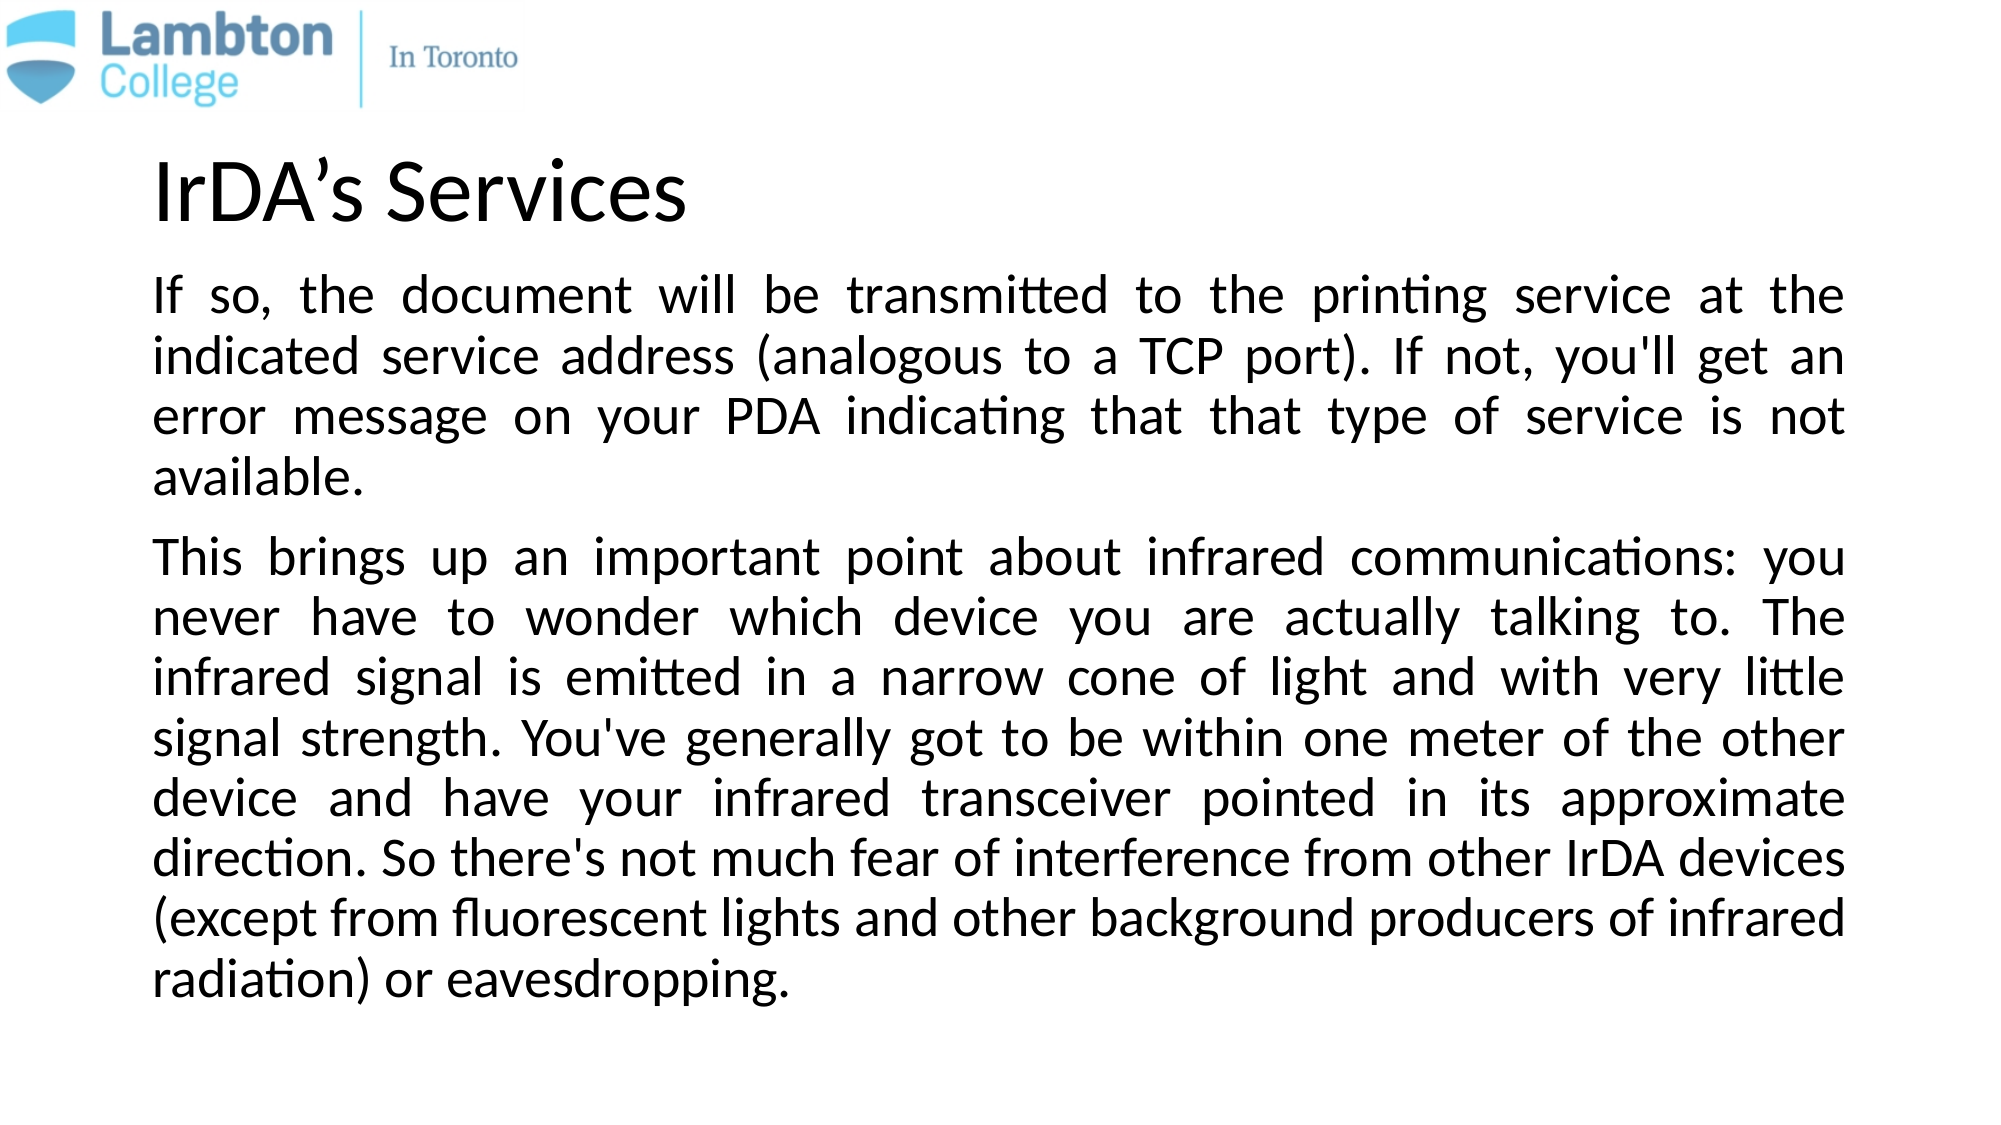

# IrDA’s Services
If so, the document will be transmitted to the printing service at the indicated service address (analogous to a TCP port). If not, you'll get an error message on your PDA indicating that that type of service is not available.
This brings up an important point about infrared communications: you never have to wonder which device you are actually talking to. The infrared signal is emitted in a narrow cone of light and with very little signal strength. You've generally got to be within one meter of the other device and have your infrared transceiver pointed in its approximate direction. So there's not much fear of interference from other IrDA devices (except from fluorescent lights and other background producers of infrared radiation) or eavesdropping.